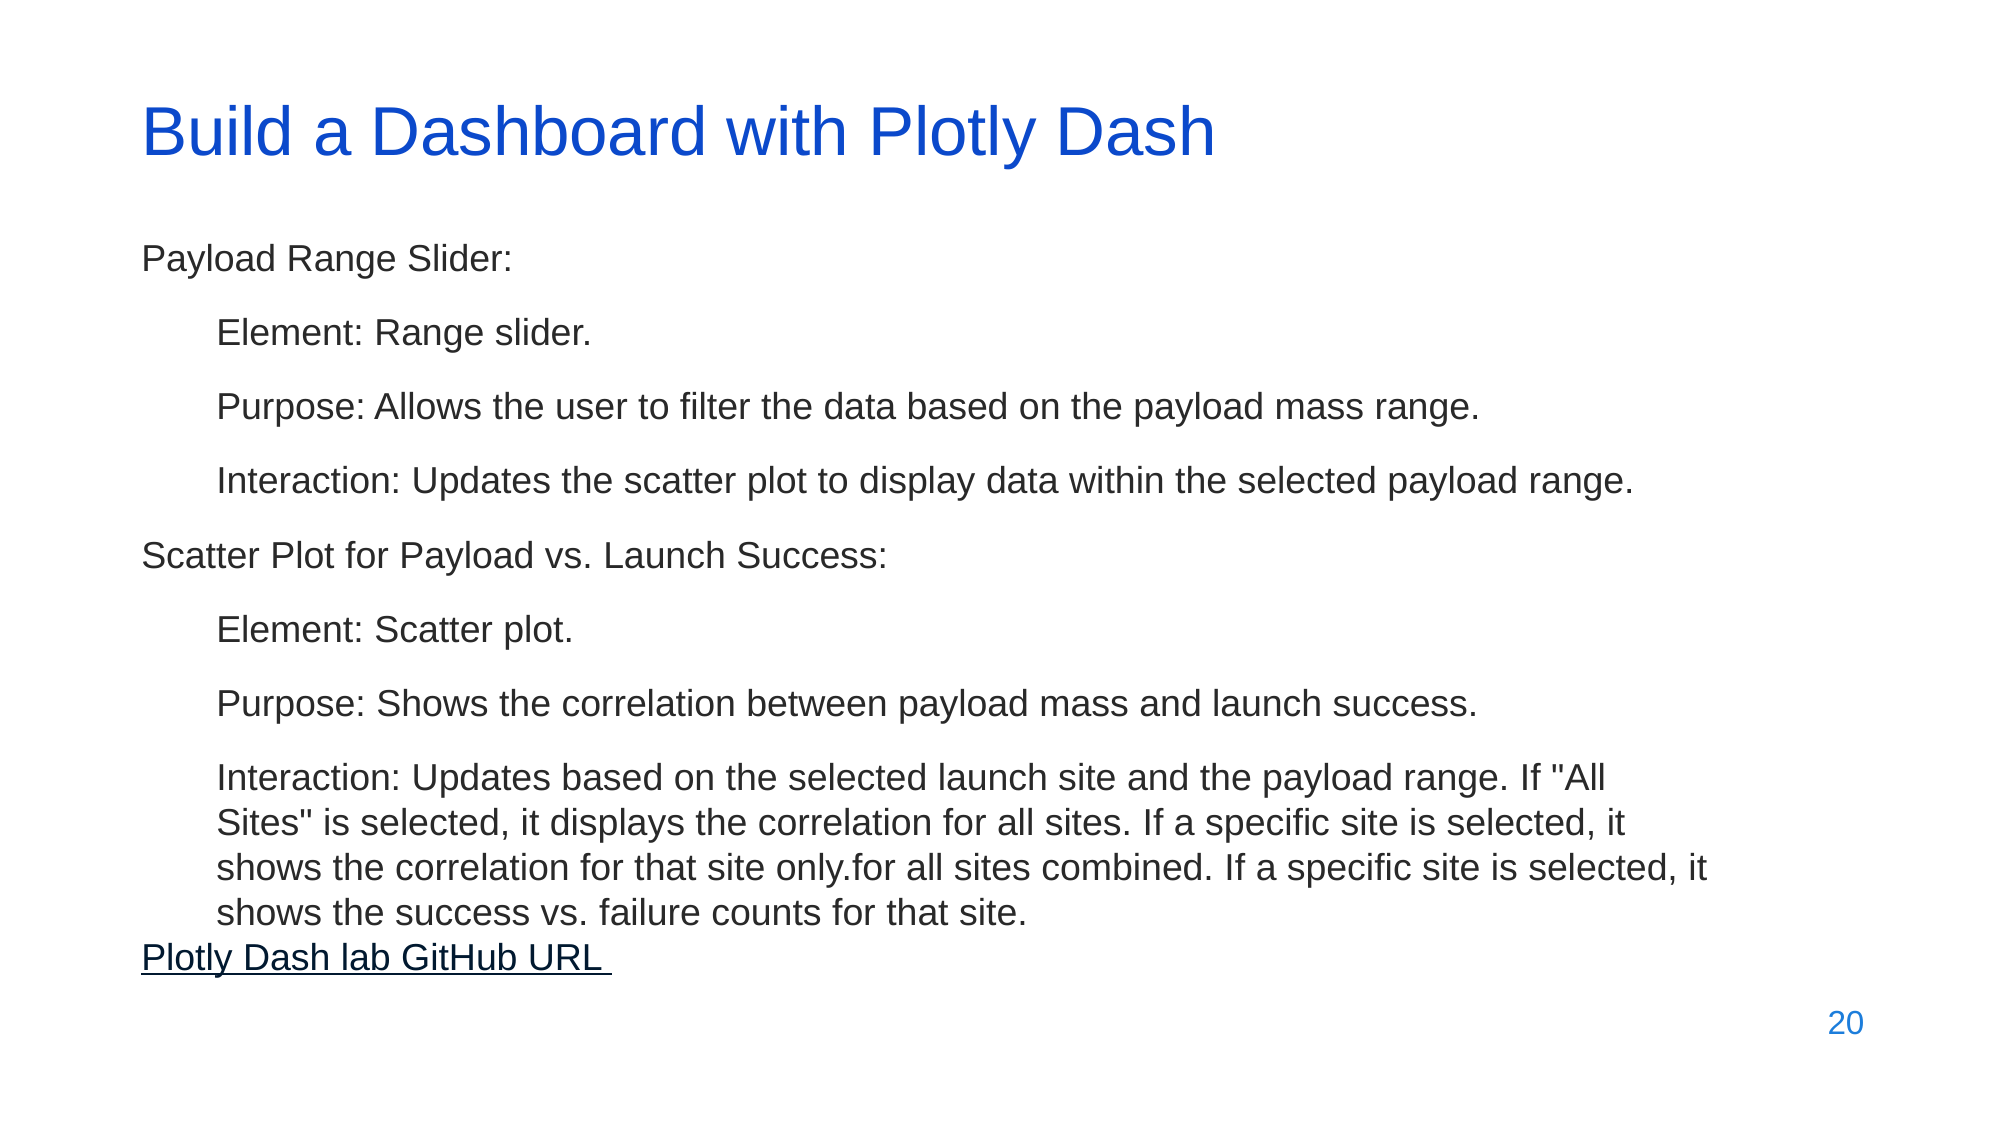

Build a Dashboard with Plotly Dash
Payload Range Slider:
Element: Range slider.
Purpose: Allows the user to filter the data based on the payload mass range.
Interaction: Updates the scatter plot to display data within the selected payload range.
Scatter Plot for Payload vs. Launch Success:
Element: Scatter plot.
Purpose: Shows the correlation between payload mass and launch success.
Interaction: Updates based on the selected launch site and the payload range. If "All Sites" is selected, it displays the correlation for all sites. If a specific site is selected, it shows the correlation for that site only.for all sites combined. If a specific site is selected, it shows the success vs. failure counts for that site.
Plotly Dash lab GitHub URL
20